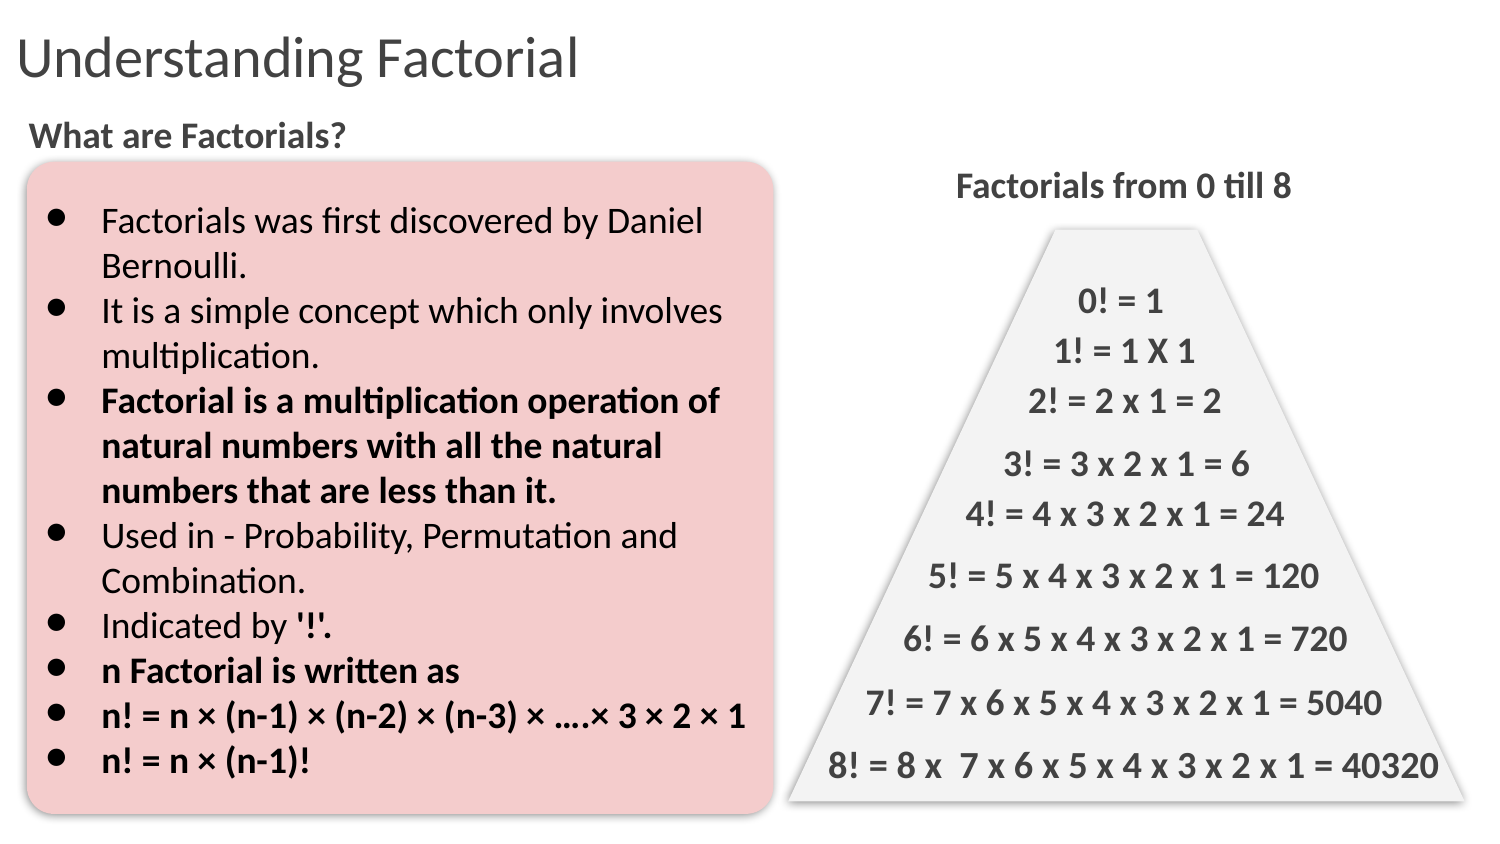

# Understanding Factorial
What are Factorials?
Factorials from 0 till 8

Factorials was first discovered by Daniel Bernoulli.
It is a simple concept which only involves multiplication.
Factorial is a multiplication operation of natural numbers with all the natural numbers that are less than it.
Used in - Probability, Permutation and Combination.
Indicated by '!'.
n Factorial is written as
n! = n × (n-1) × (n-2) × (n-3) × ….× 3 × 2 × 1
n! = n × (n-1)!

0! = 1
1! = 1 X 1
2! = 2 x 1 = 2
3! = 3 x 2 x 1 = 6
4! = 4 x 3 x 2 x 1 = 24
5! = 5 x 4 x 3 x 2 x 1 = 120
6! = 6 x 5 x 4 x 3 x 2 x 1 = 720
7! = 7 x 6 x 5 x 4 x 3 x 2 x 1 = 5040
8! = 8 x  7 x 6 x 5 x 4 x 3 x 2 x 1 = 40320